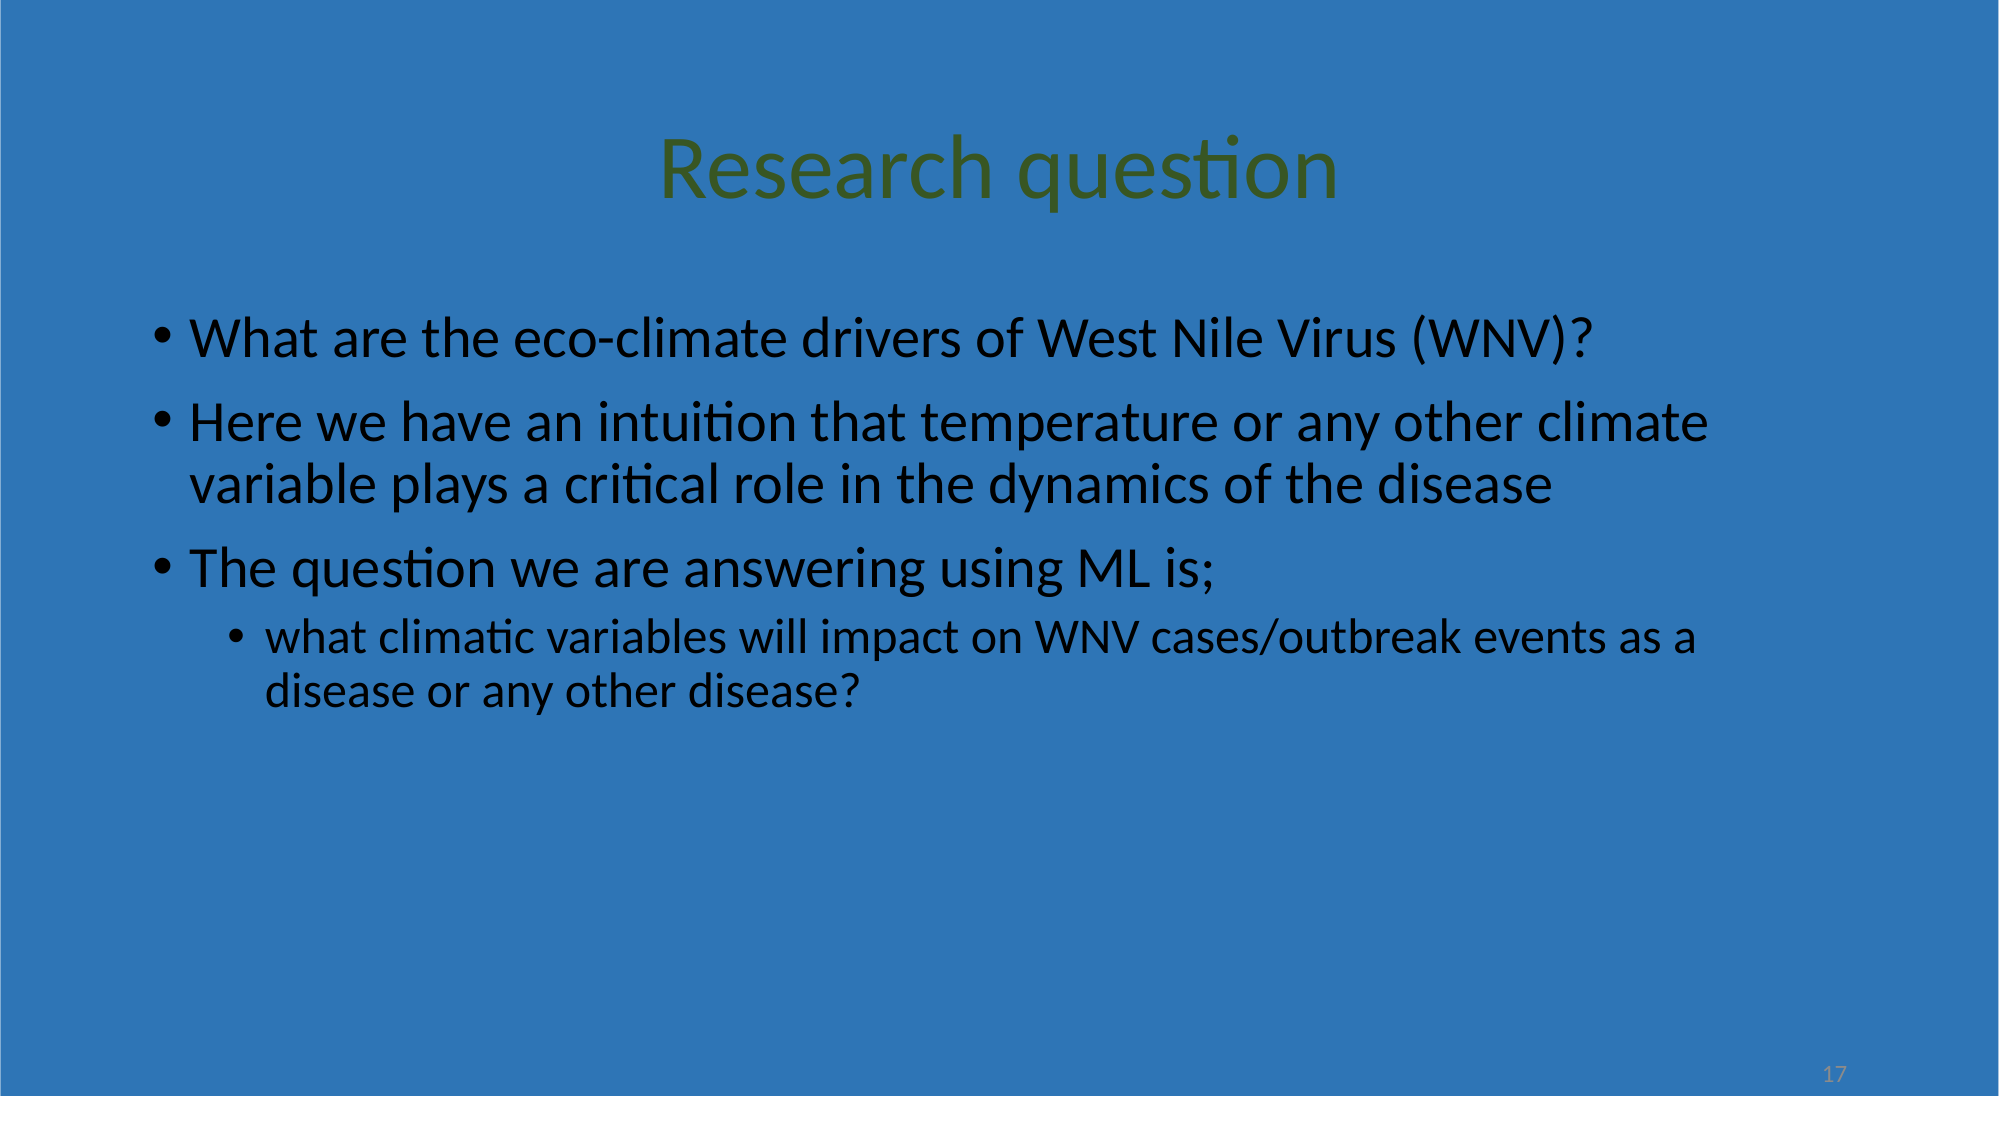

# Research question
What are the eco-climate drivers of West Nile Virus (WNV)?
Here we have an intuition that temperature or any other climate variable plays a critical role in the dynamics of the disease
The question we are answering using ML is;
what climatic variables will impact on WNV cases/outbreak events as a disease or any other disease?
17